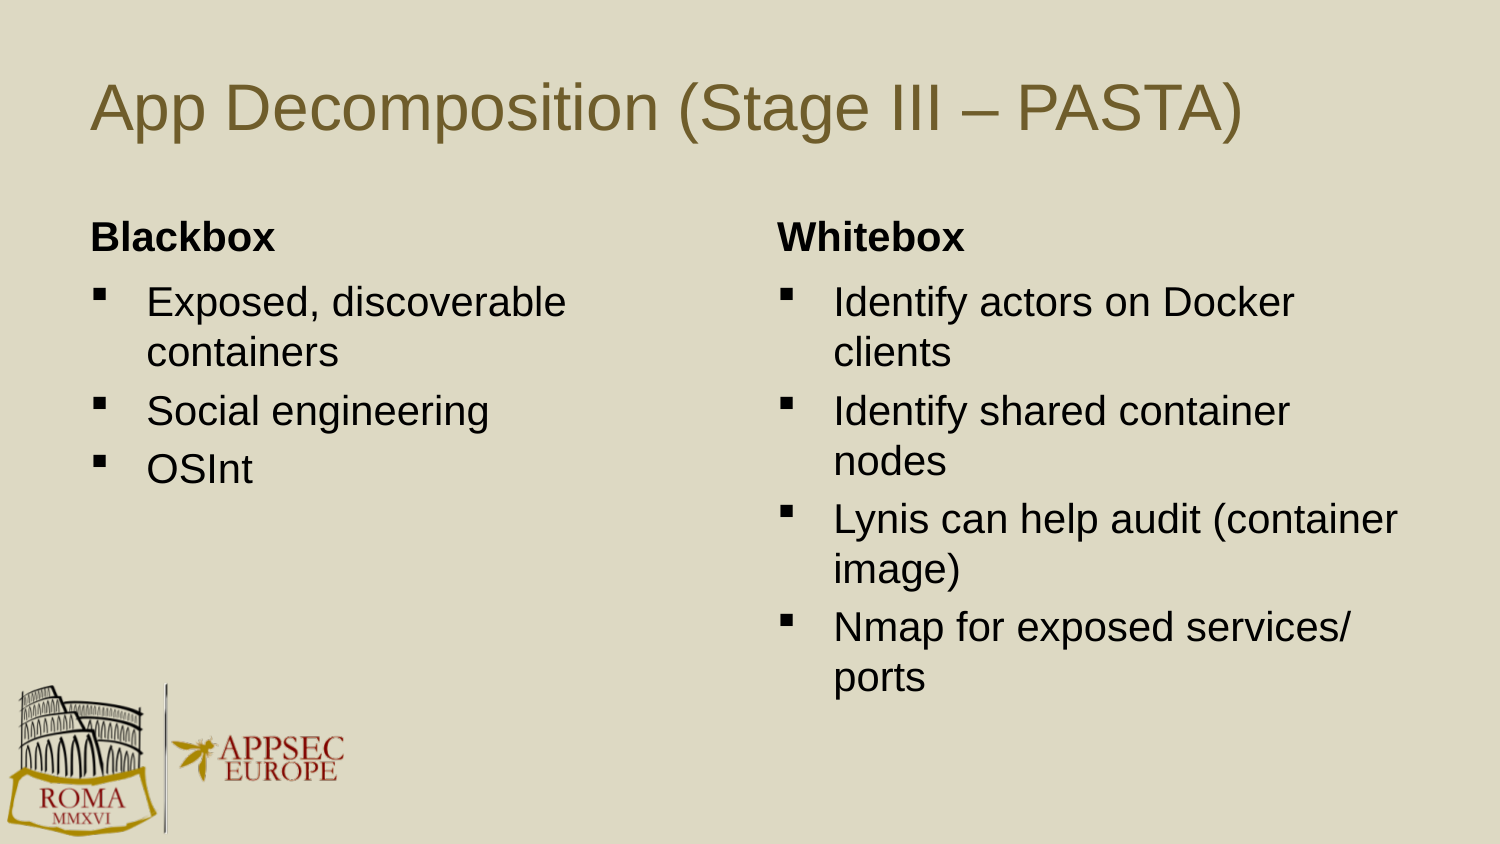

# App Decomposition (Stage III – PASTA)
Blackbox
Whitebox
Exposed, discoverable containers
Social engineering
OSInt
Identify actors on Docker clients
Identify shared container nodes
Lynis can help audit (container image)
Nmap for exposed services/ ports